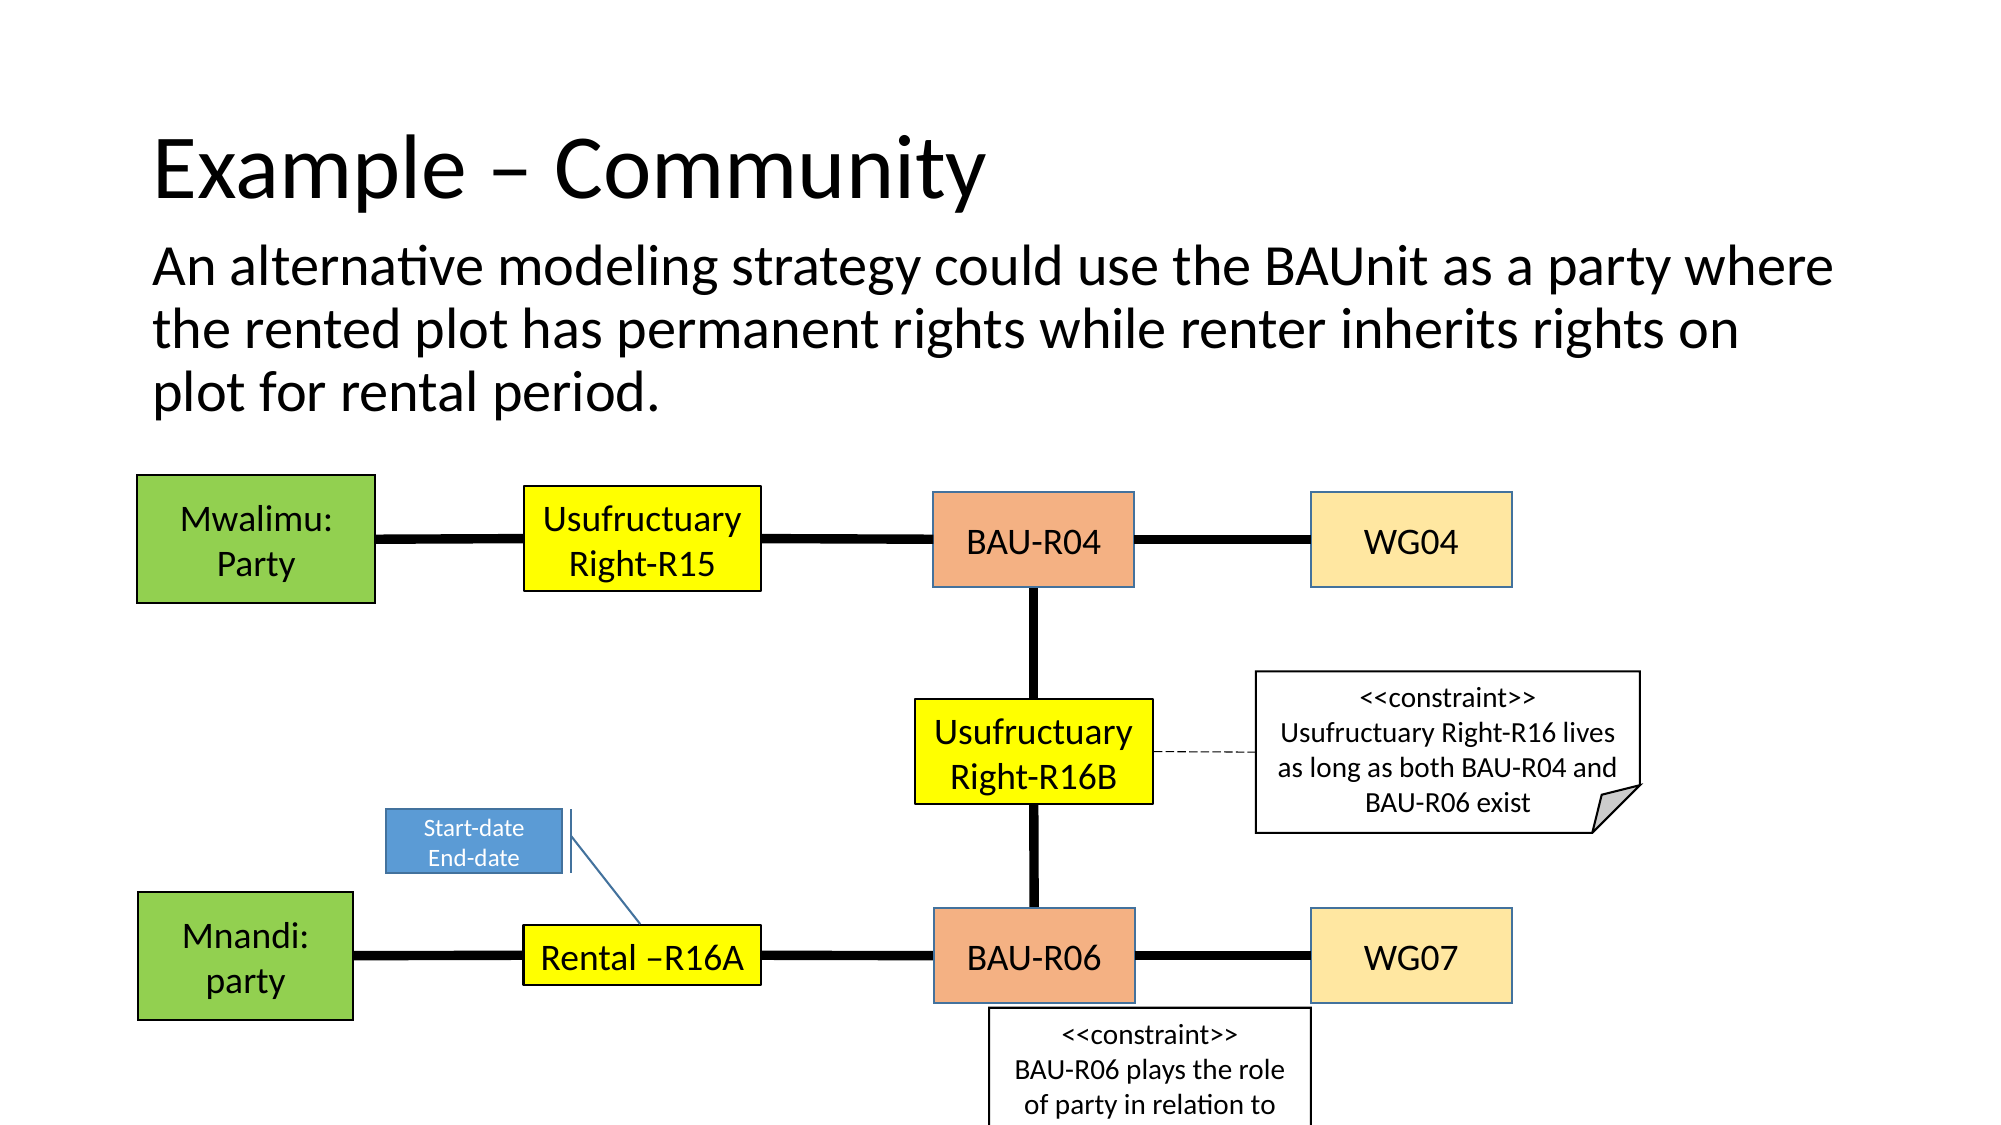

# Example – Community
An alternative modeling strategy could use the BAUnit as a party where the rented plot has permanent rights while renter inherits rights on plot for rental period.
Mwalimu: Party
Usufructuary Right-R15
WG04
BAU-R04
<<constraint>>
Usufructuary Right-R16 lives as long as both BAU-R04 and BAU-R06 exist
Usufructuary Right-R16B
Start-date
End-date
Mnandi: party
BAU-R06
WG07
Rental –R16A
<<constraint>>
BAU-R06 plays the role of party in relation to Usufructuary Right-R16